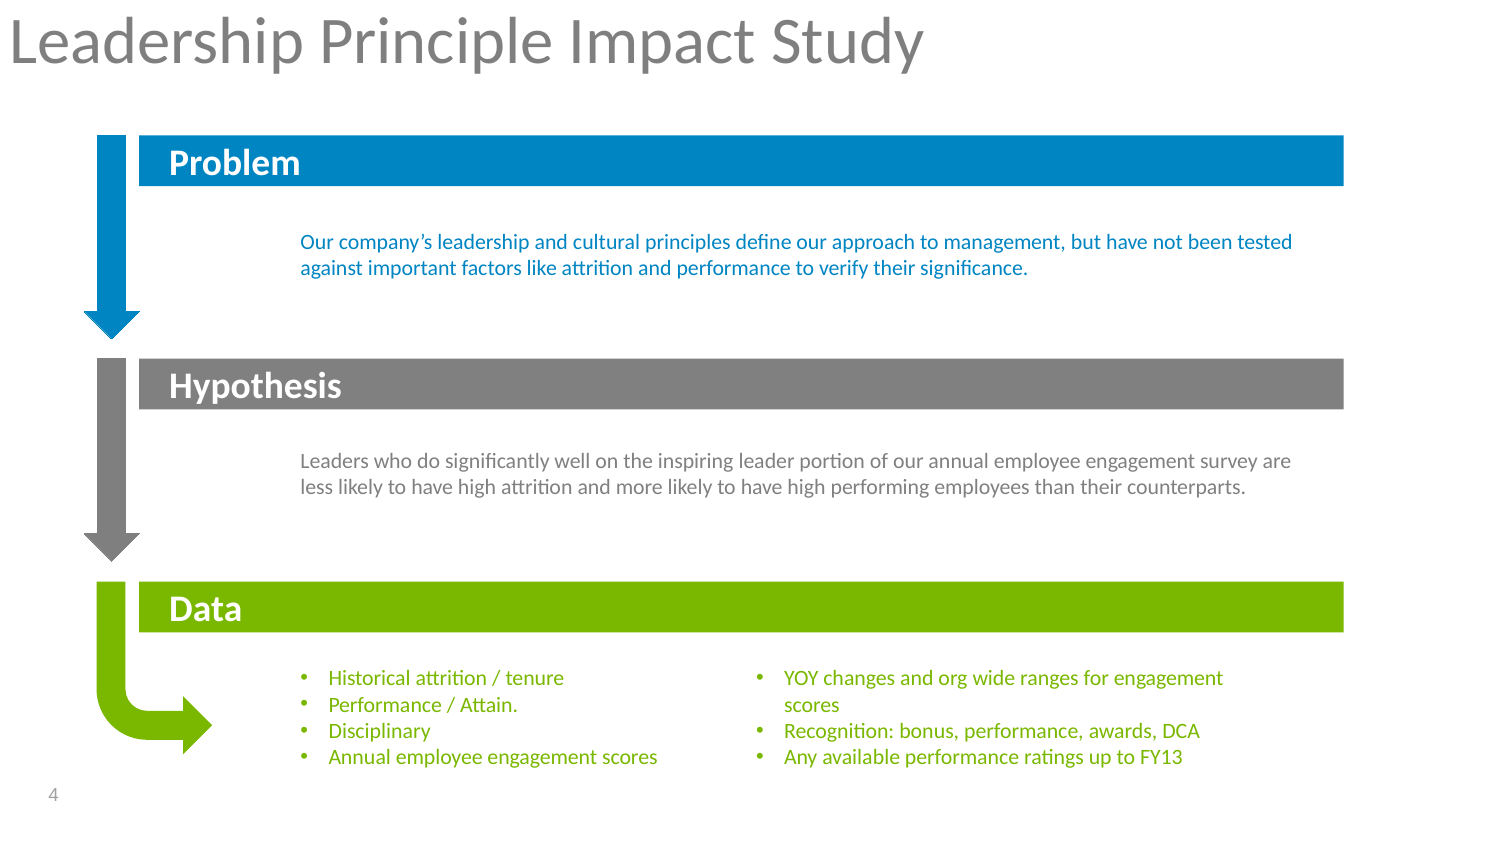

Leadership Principle Impact Study

Problem
Our company’s leadership and cultural principles define our approach to management, but have not been tested against important factors like attrition and performance to verify their significance.

Hypothesis
Leaders who do significantly well on the inspiring leader portion of our annual employee engagement survey are less likely to have high attrition and more likely to have high performing employees than their counterparts.

Data
Historical attrition / tenure
Performance / Attain.
Disciplinary
Annual employee engagement scores
YOY changes and org wide ranges for engagement scores
Recognition: bonus, performance, awards, DCA
Any available performance ratings up to FY13